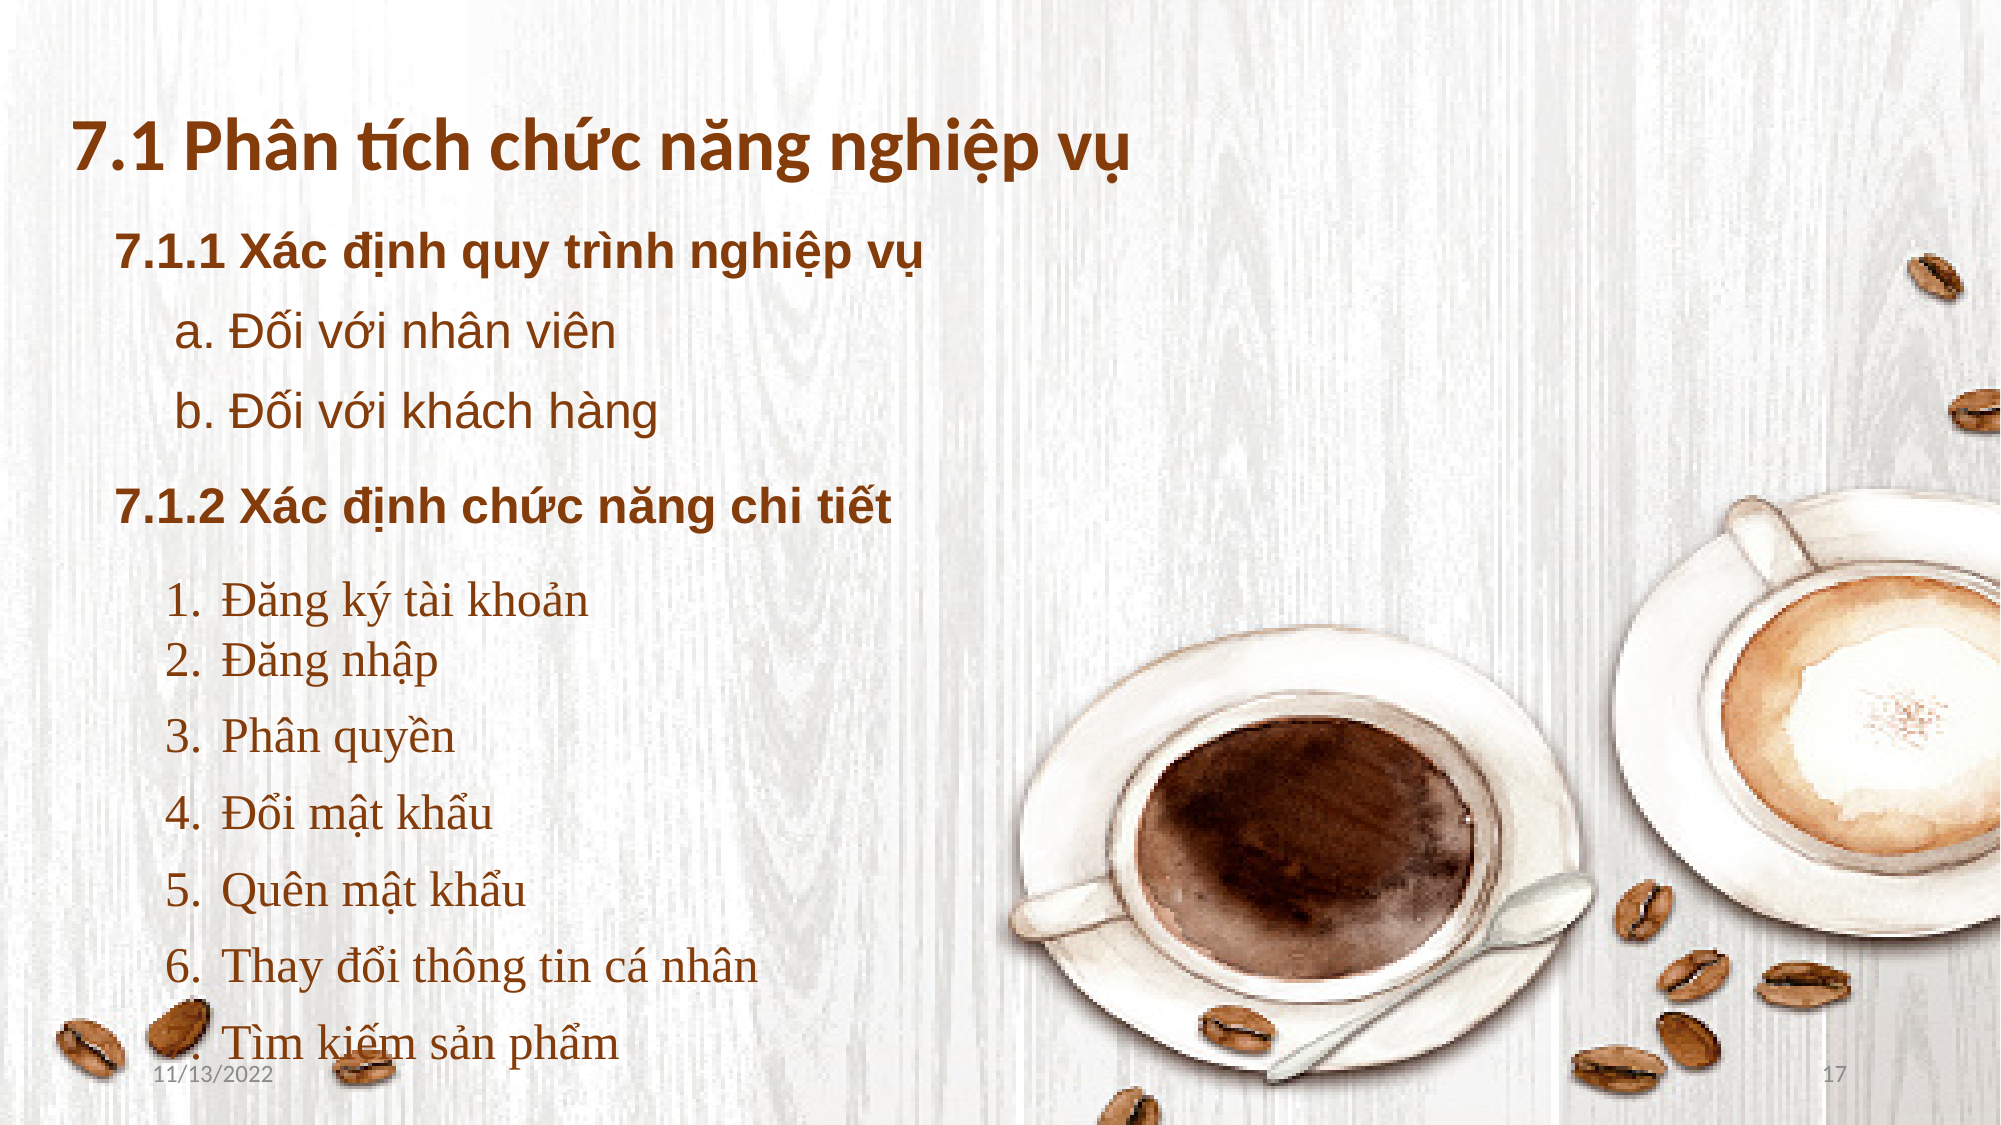

7.1 Phân tích chức năng nghiệp vụ
7.1.1 Xác định quy trình nghiệp vụ
a. Đối với nhân viên
b. Đối với khách hàng
7.1.2 Xác định chức năng chi tiết
Đăng ký tài khoản
Đăng nhập
Phân quyền
Đổi mật khẩu
Quên mật khẩu
Thay đổi thông tin cá nhân
Tìm kiếm sản phẩm
11/13/2022
17